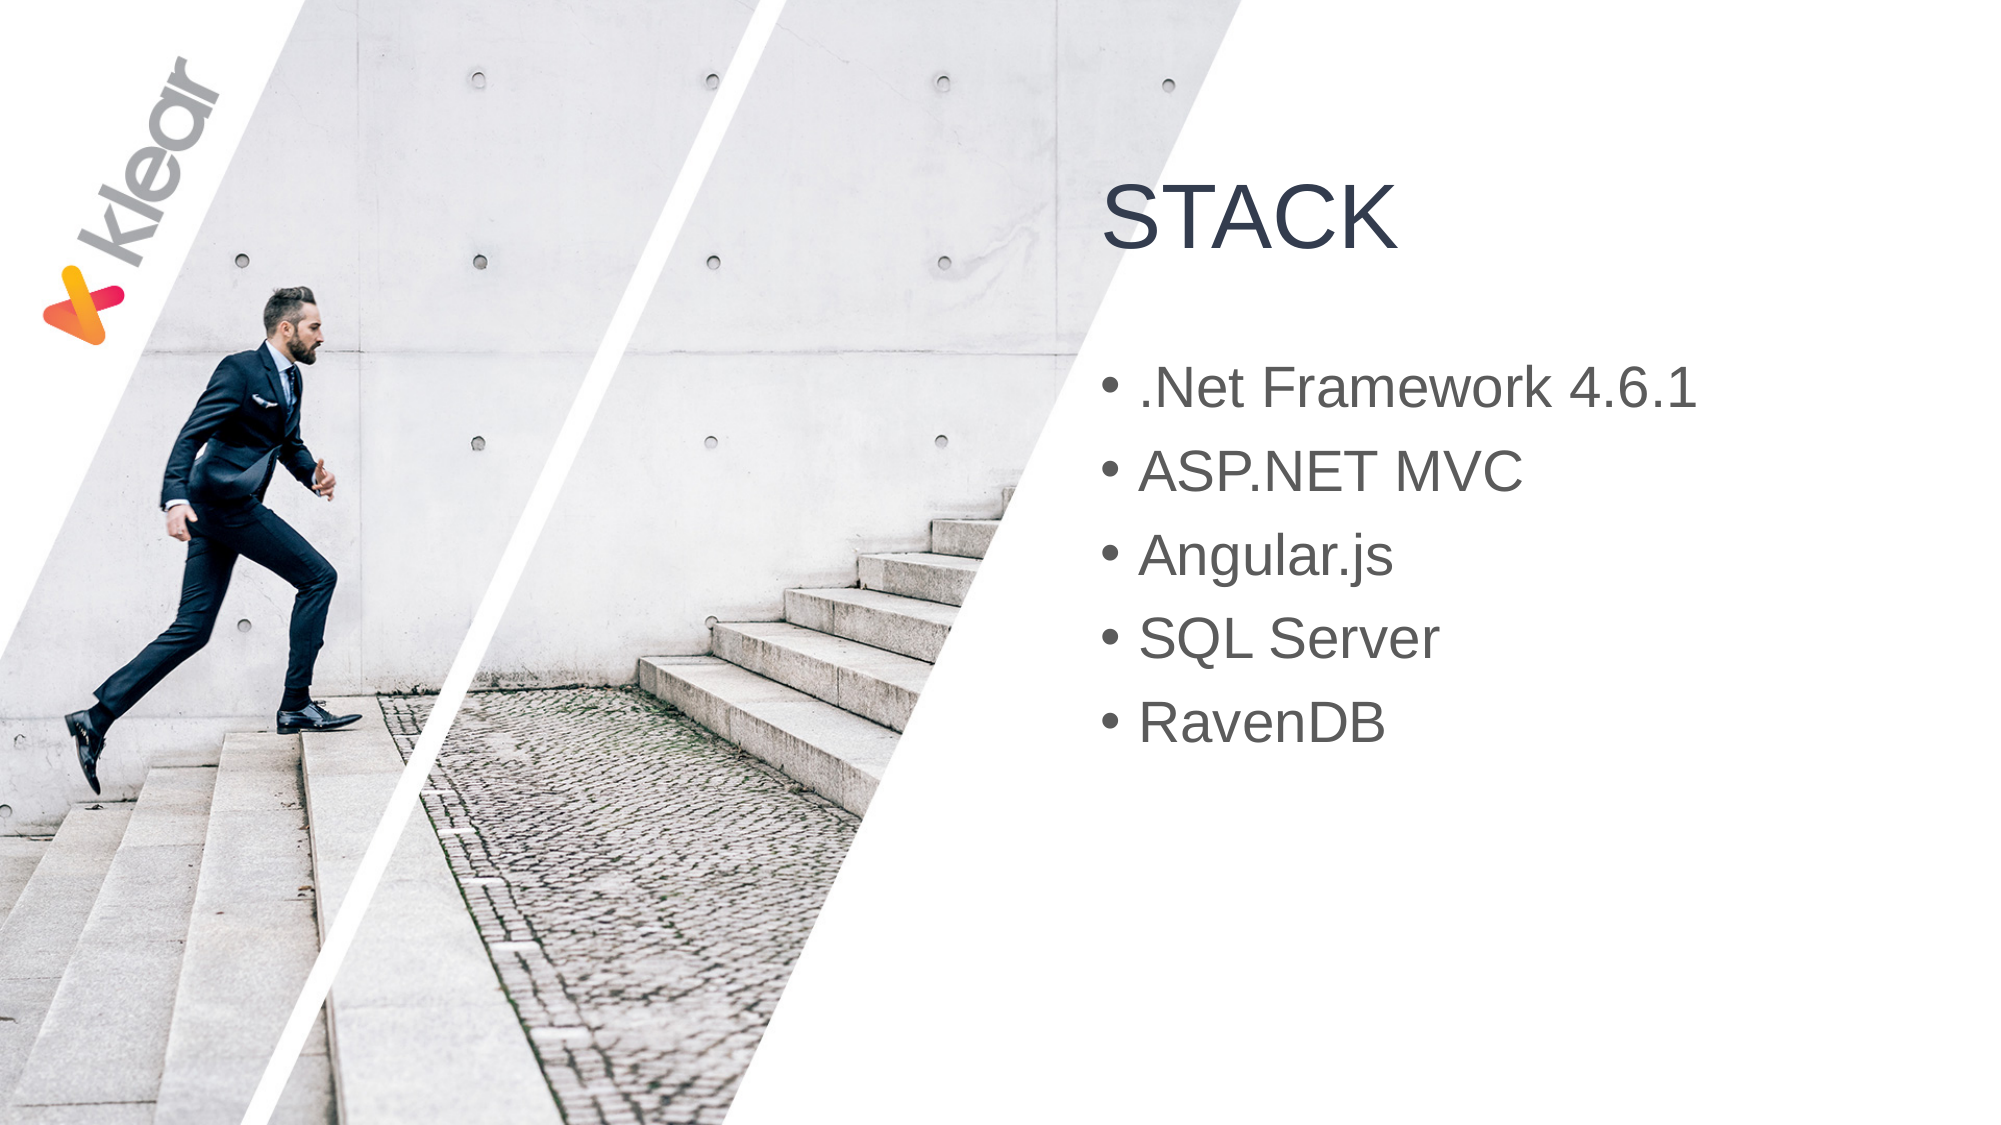

# STACK
.Net Framework 4.6.1
ASP.NET MVC
Angular.js
SQL Server
RavenDB